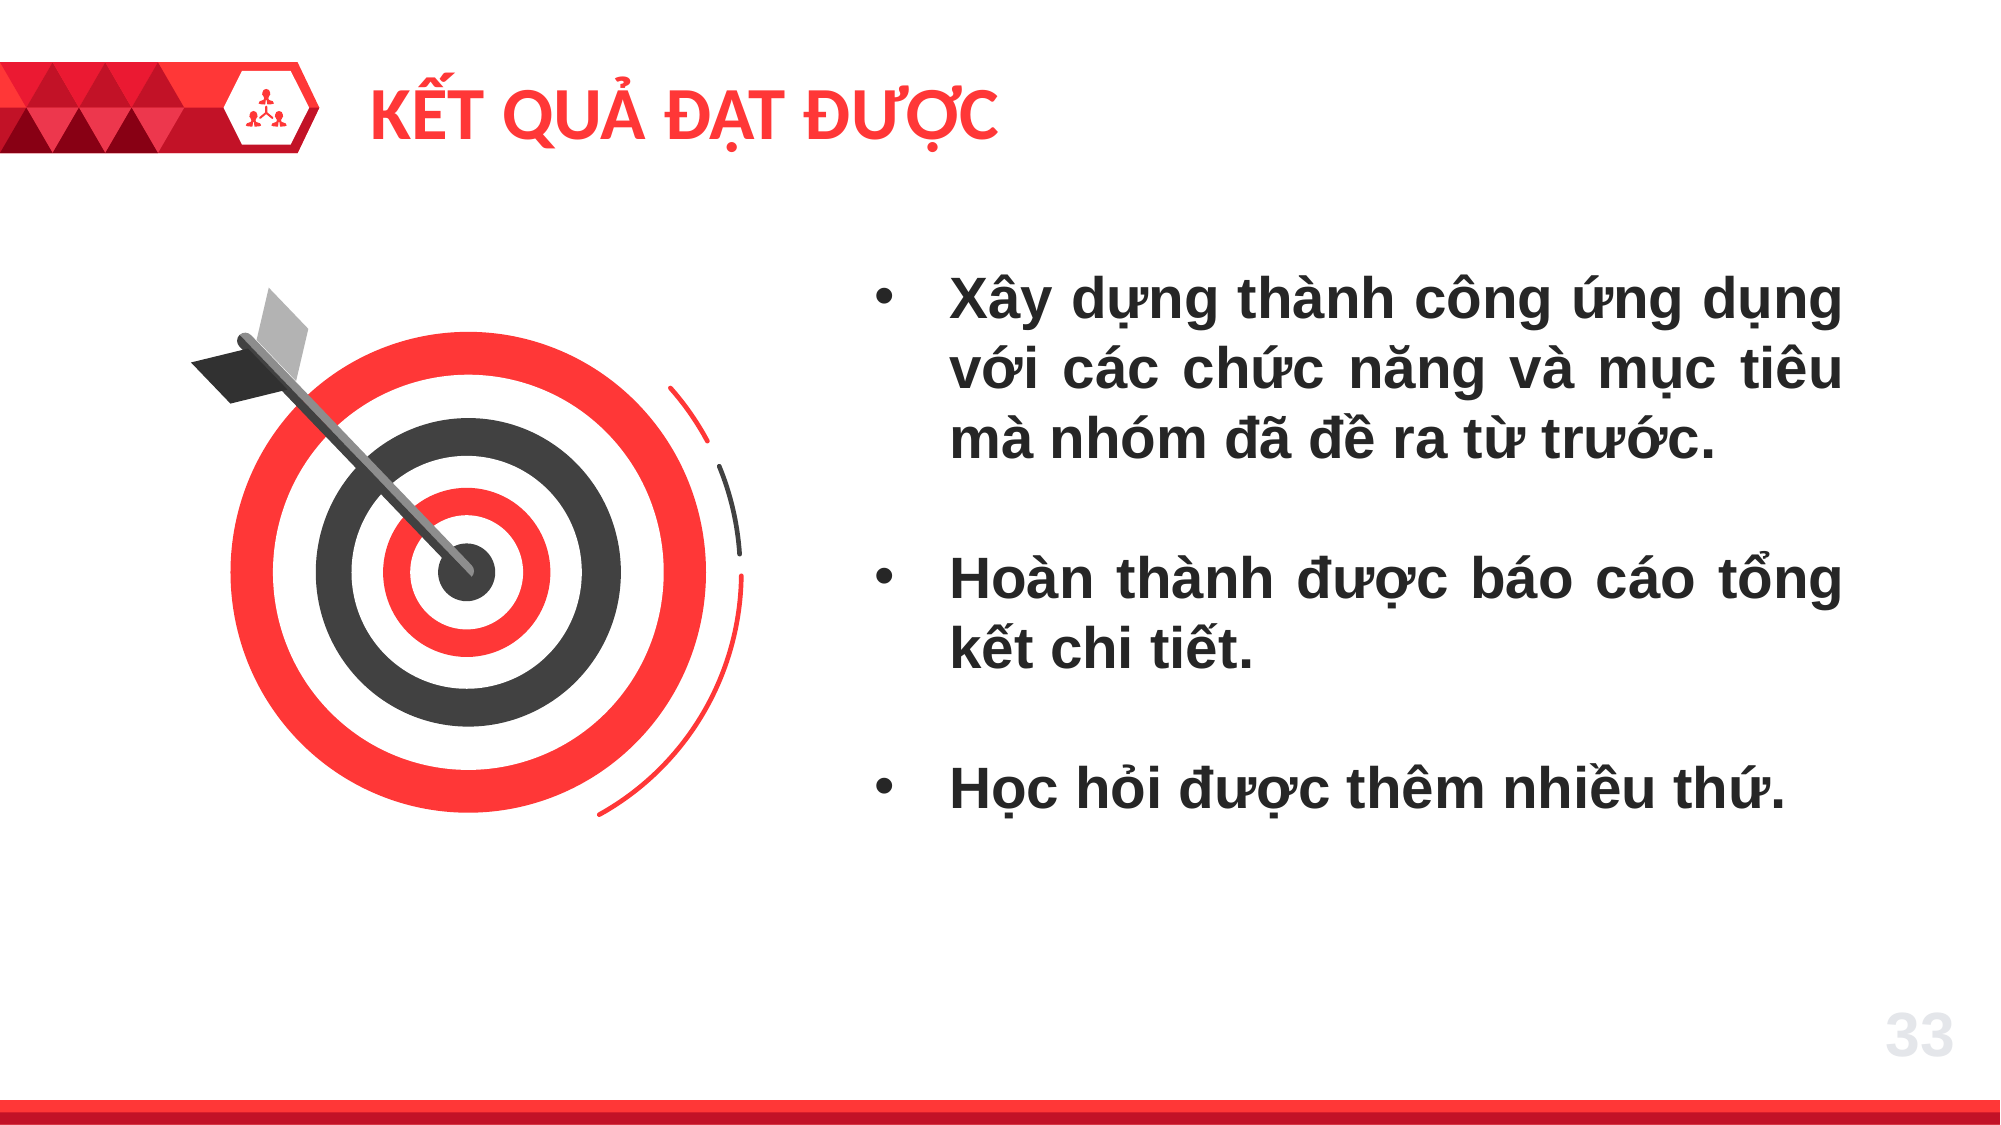

KẾT QUẢ ĐẠT ĐƯỢC
Xây dựng thành công ứng dụng với các chức năng và mục tiêu mà nhóm đã đề ra từ trước.

Hoàn thành được báo cáo tổng kết chi tiết.

Học hỏi được thêm nhiều thứ.

33